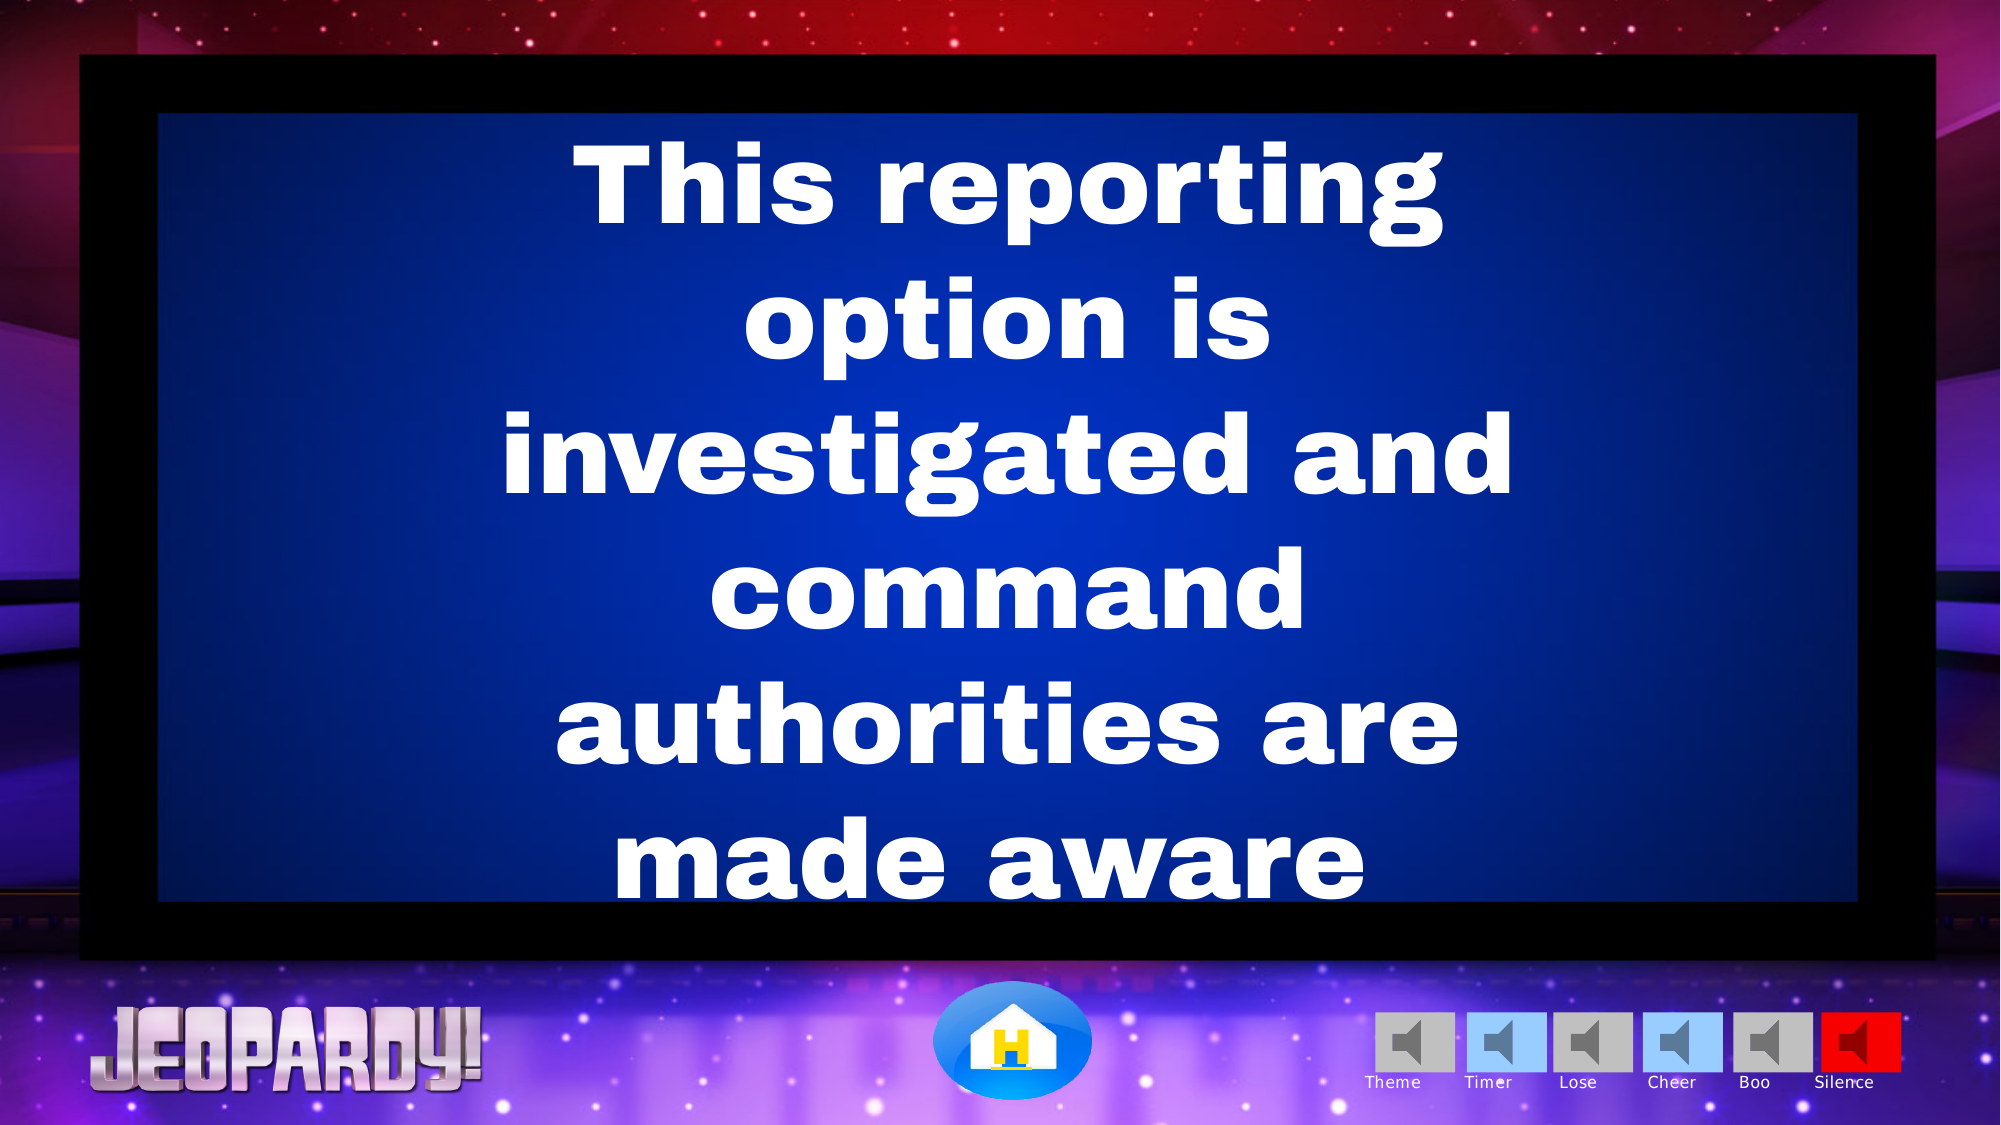

This reporting option is investigated and command authorities are made aware
H